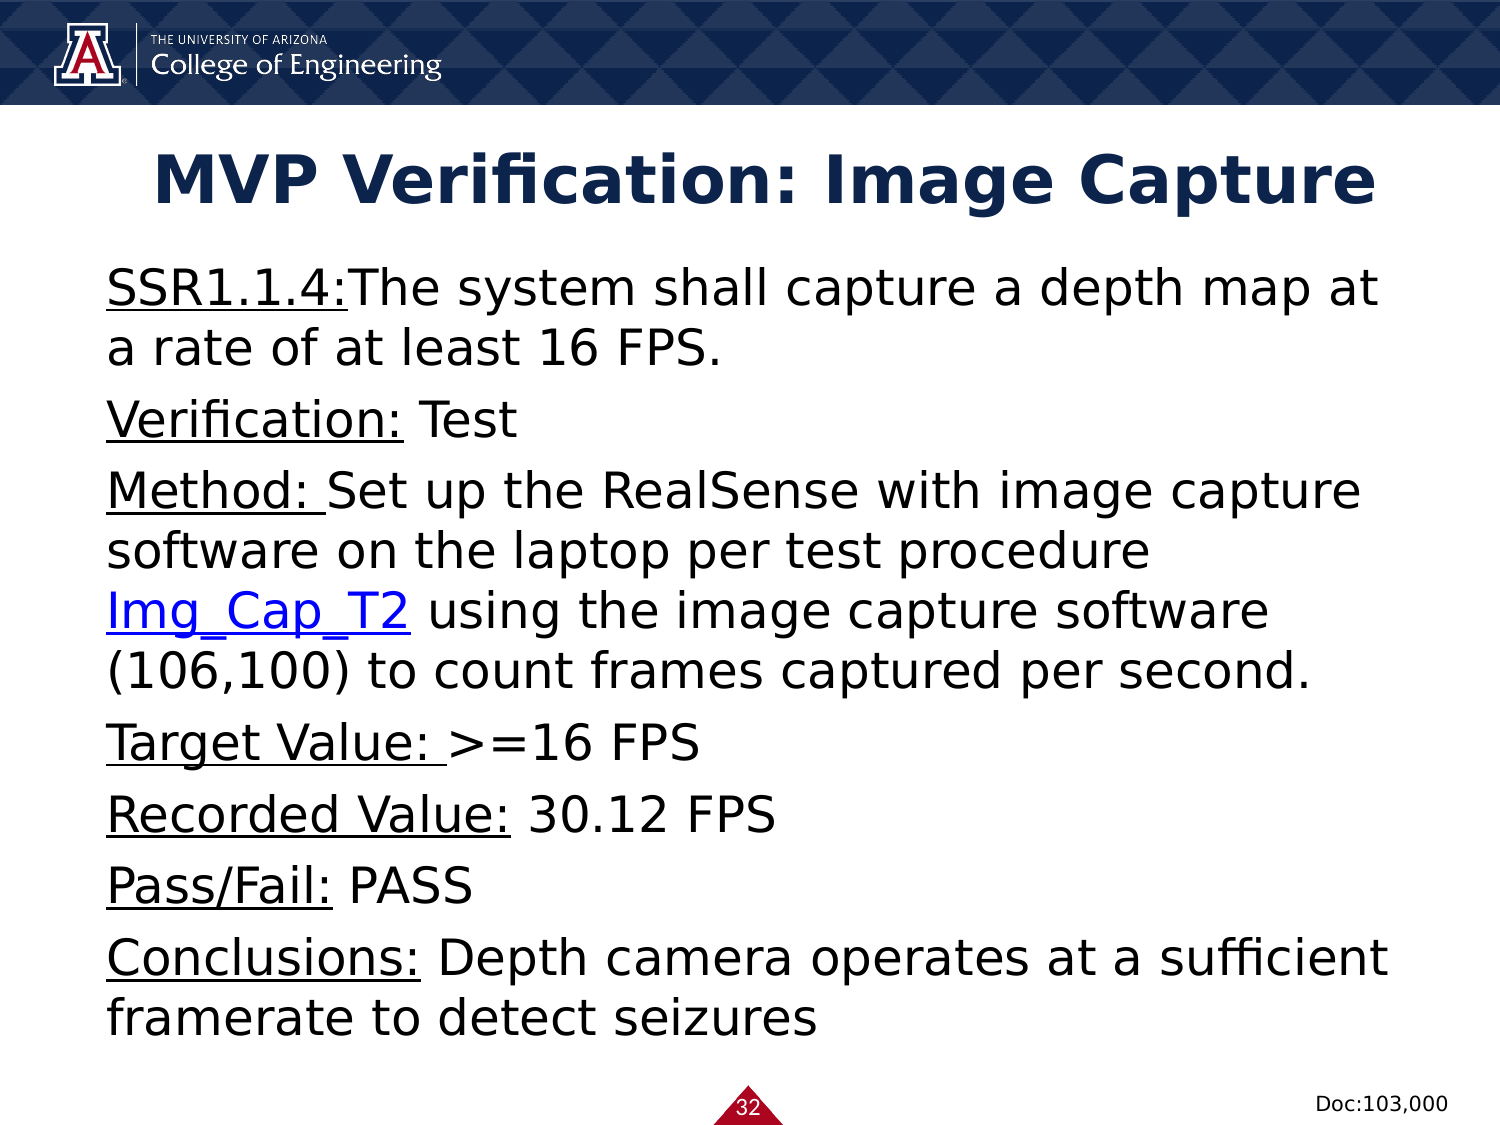

# MVP Verification: Image Capture
SSR1.1.4:The system shall capture a depth map at a rate of at least 16 FPS.
Verification: Test
Method: Set up the RealSense with image capture software on the laptop per test procedure Img_Cap_T2 using the image capture software (106,100) to count frames captured per second.
Target Value: >=16 FPS
Recorded Value: 30.12 FPS
Pass/Fail: PASS
Conclusions: Depth camera operates at a sufficient framerate to detect seizures
32
Doc:103,000